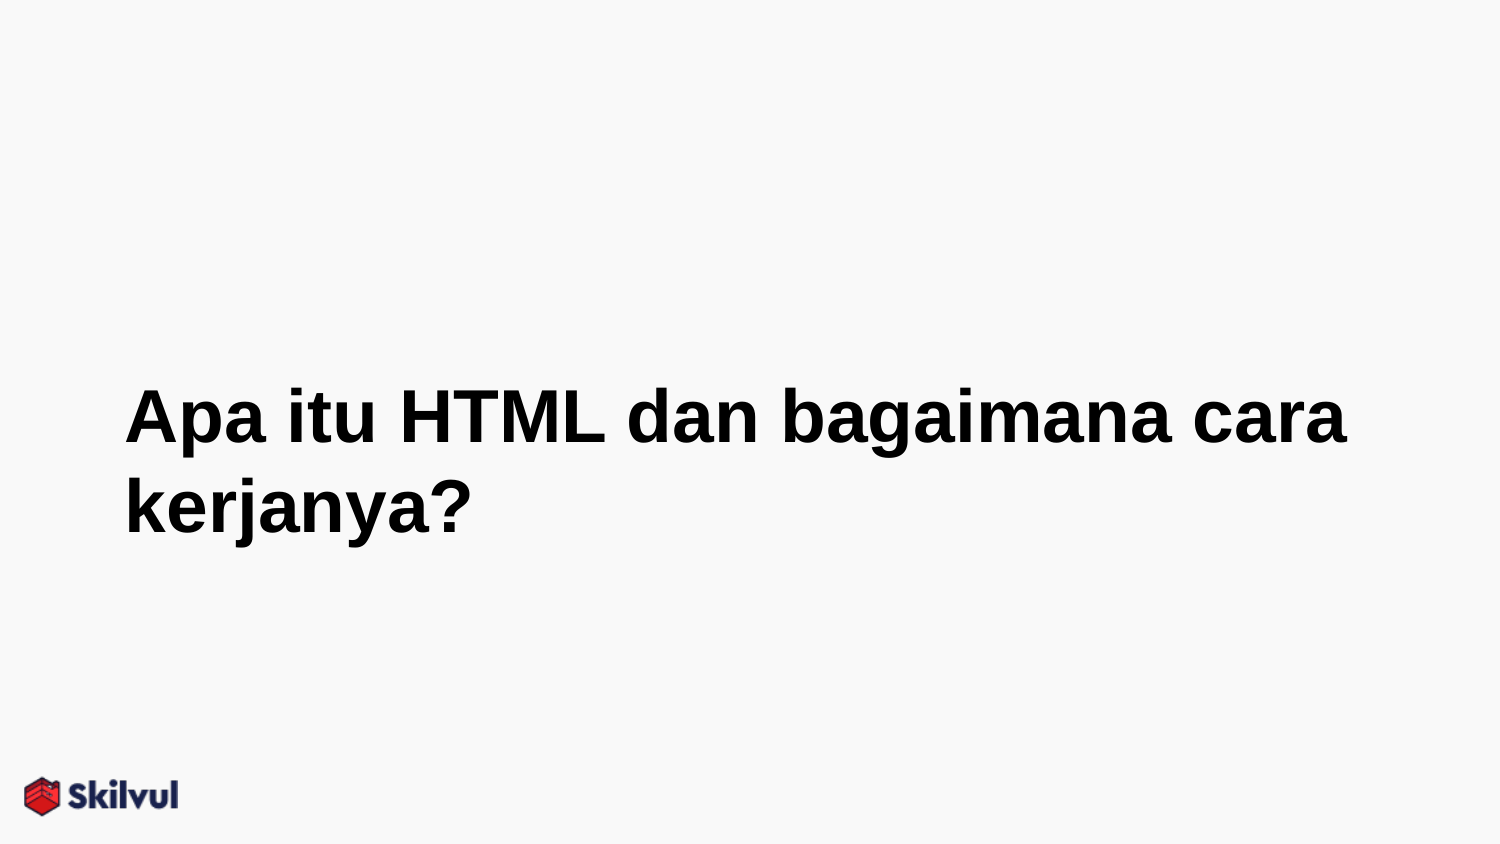

# Apa itu HTML dan bagaimana cara kerjanya?